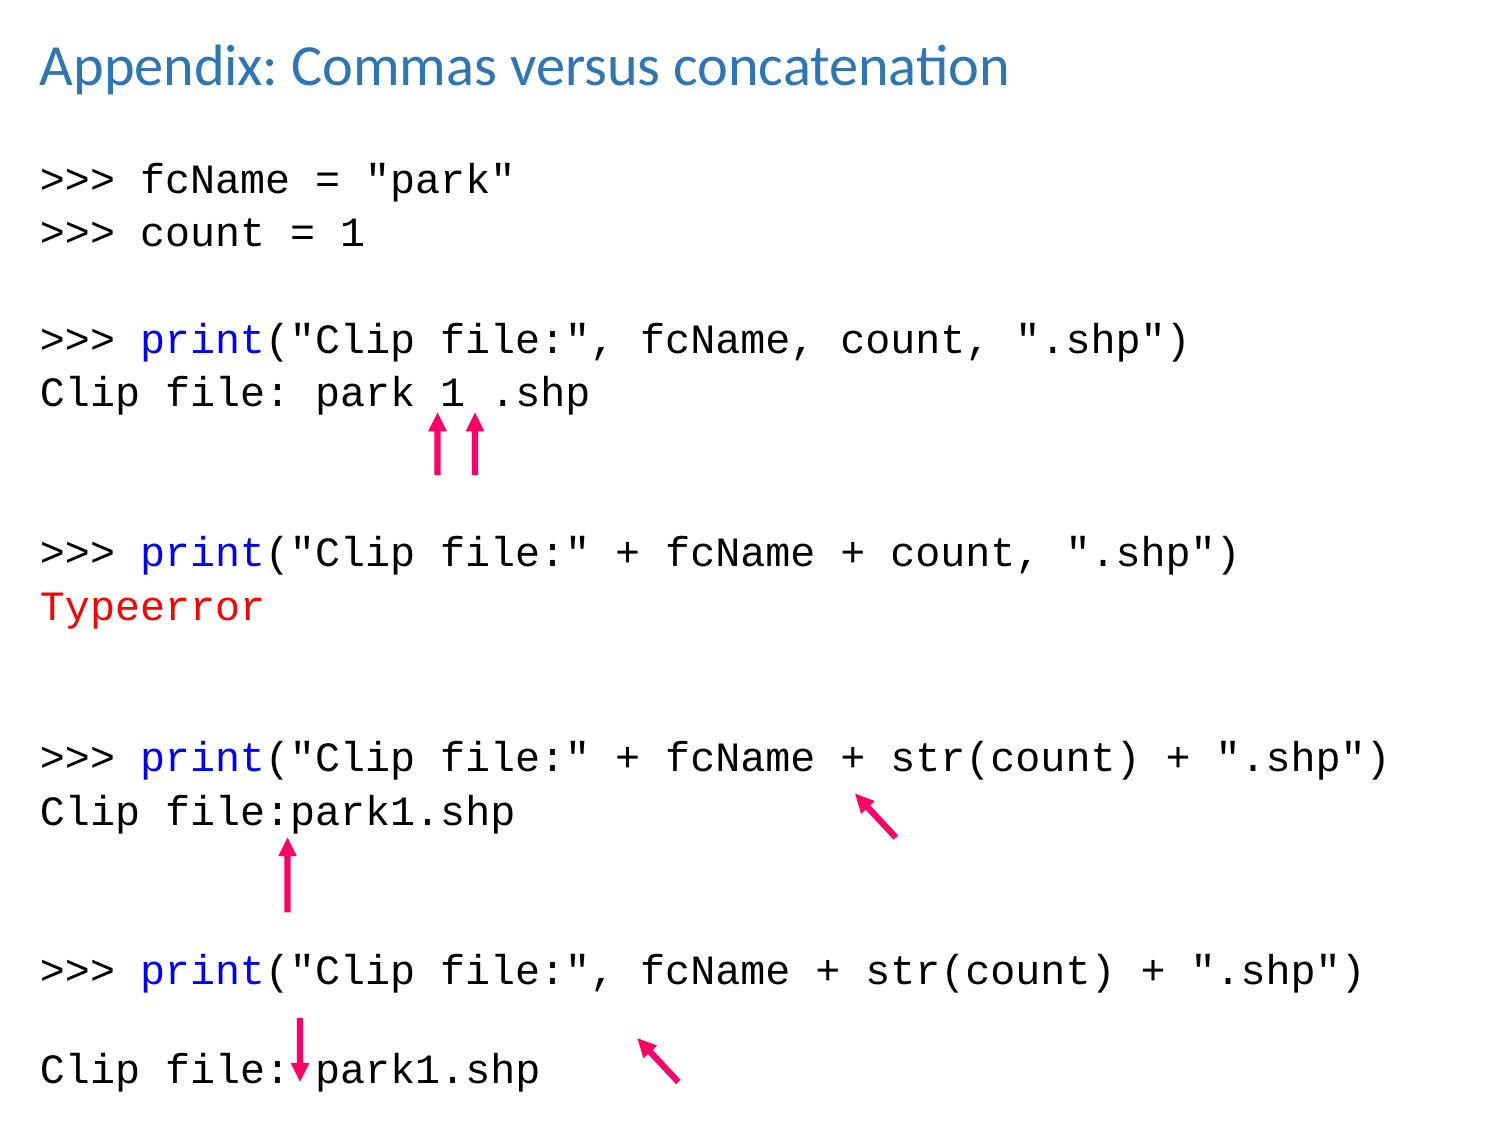

# Appendix: Commas versus concatenation
>>> fcName = "park"
>>> count = 1

>>> print("Clip file:", fcName, count, ".shp")
Clip file: park 1 .shp

>>> print("Clip file:" + fcName + count, ".shp")
Typeerror

>>> print("Clip file:" + fcName + str(count) + ".shp")
Clip file:park1.shp

>>> print("Clip file:", fcName + str(count) + ".shp")
Clip file: park1.shp